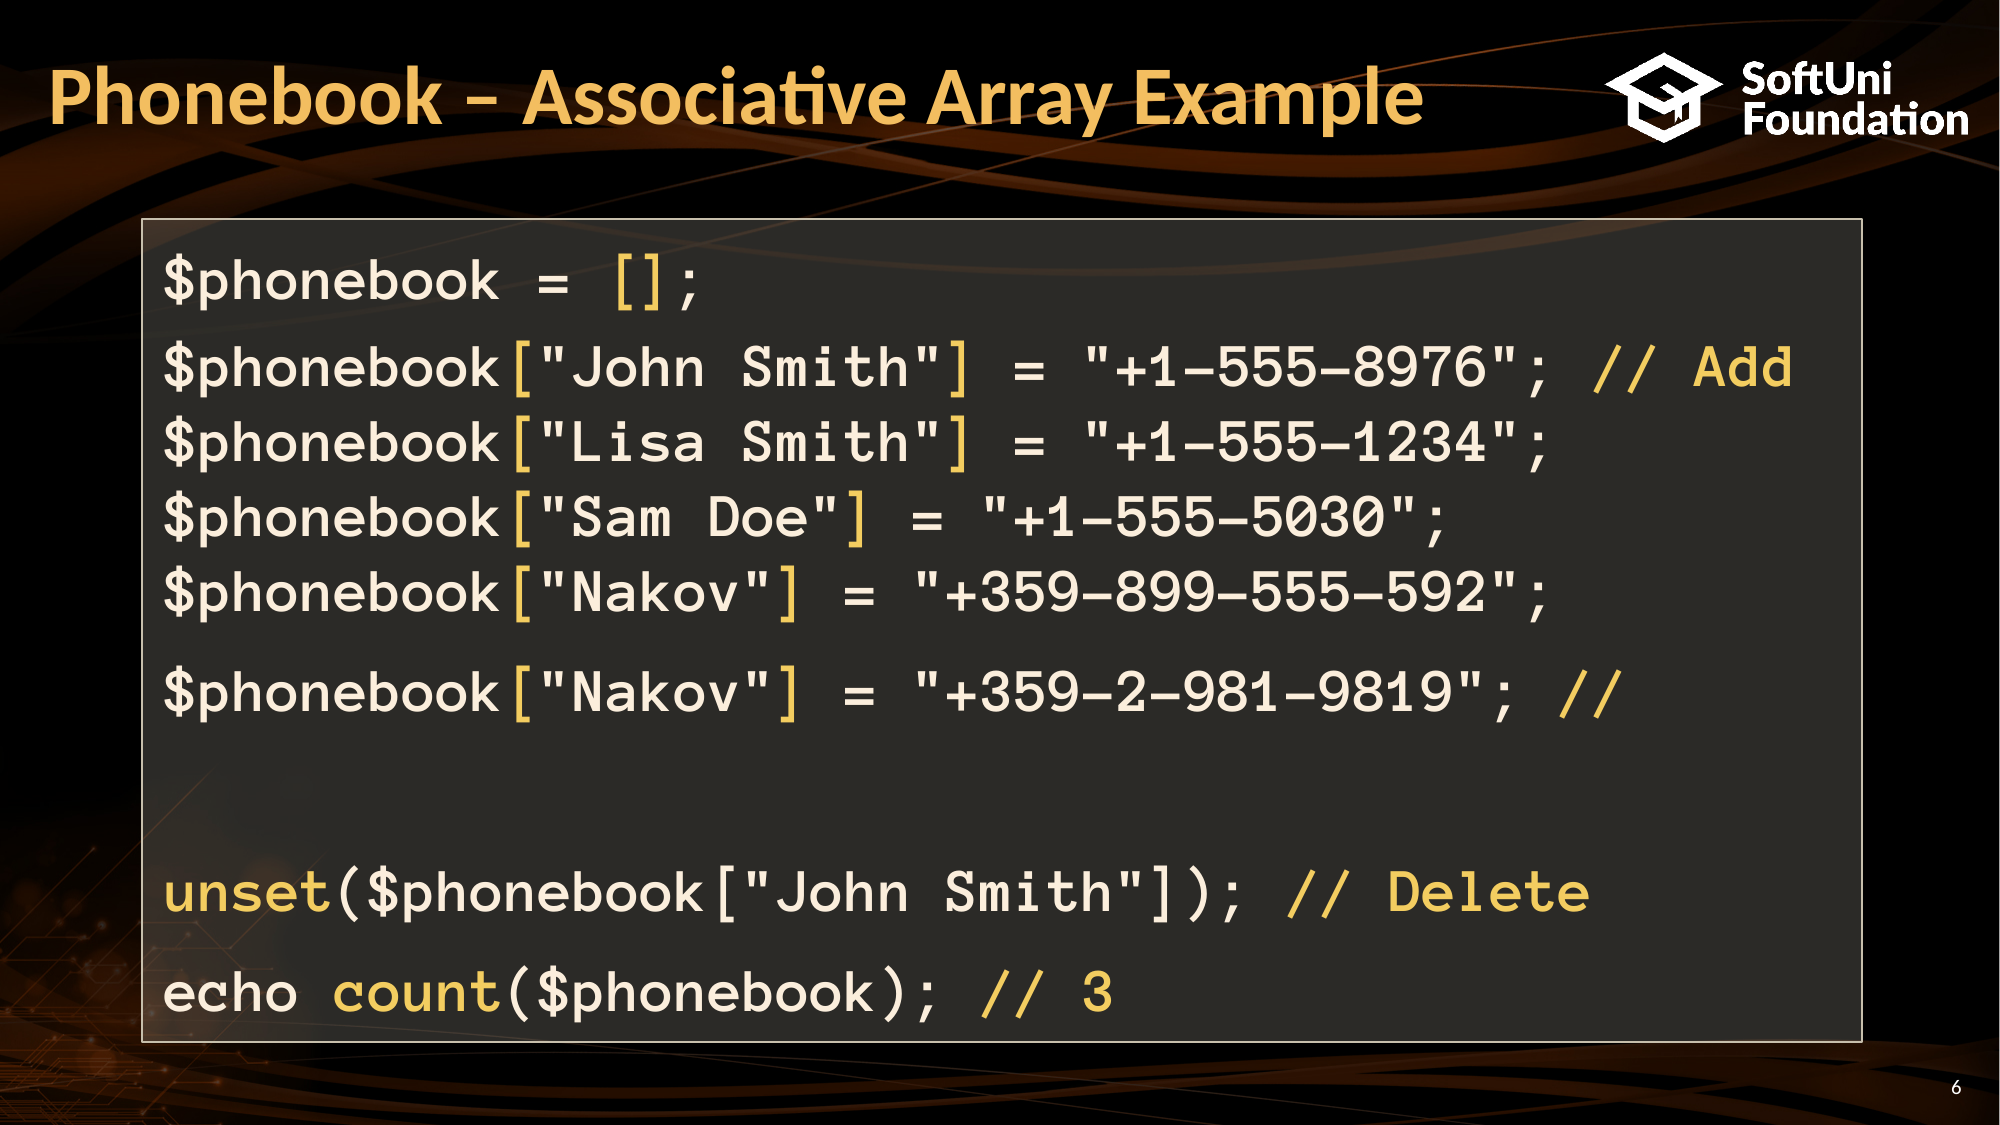

# Phonebook – Associative Array Example
$phonebook = [];
$phonebook["John Smith"] = "+1-555-8976"; // Add
$phonebook["Lisa Smith"] = "+1-555-1234";
$phonebook["Sam Doe"] = "+1-555-5030";
$phonebook["Nakov"] = "+359-899-555-592";
$phonebook["Nakov"] = "+359-2-981-9819"; //

unset($phonebook["John Smith"]); // Delete
echo count($phonebook); // 3
6